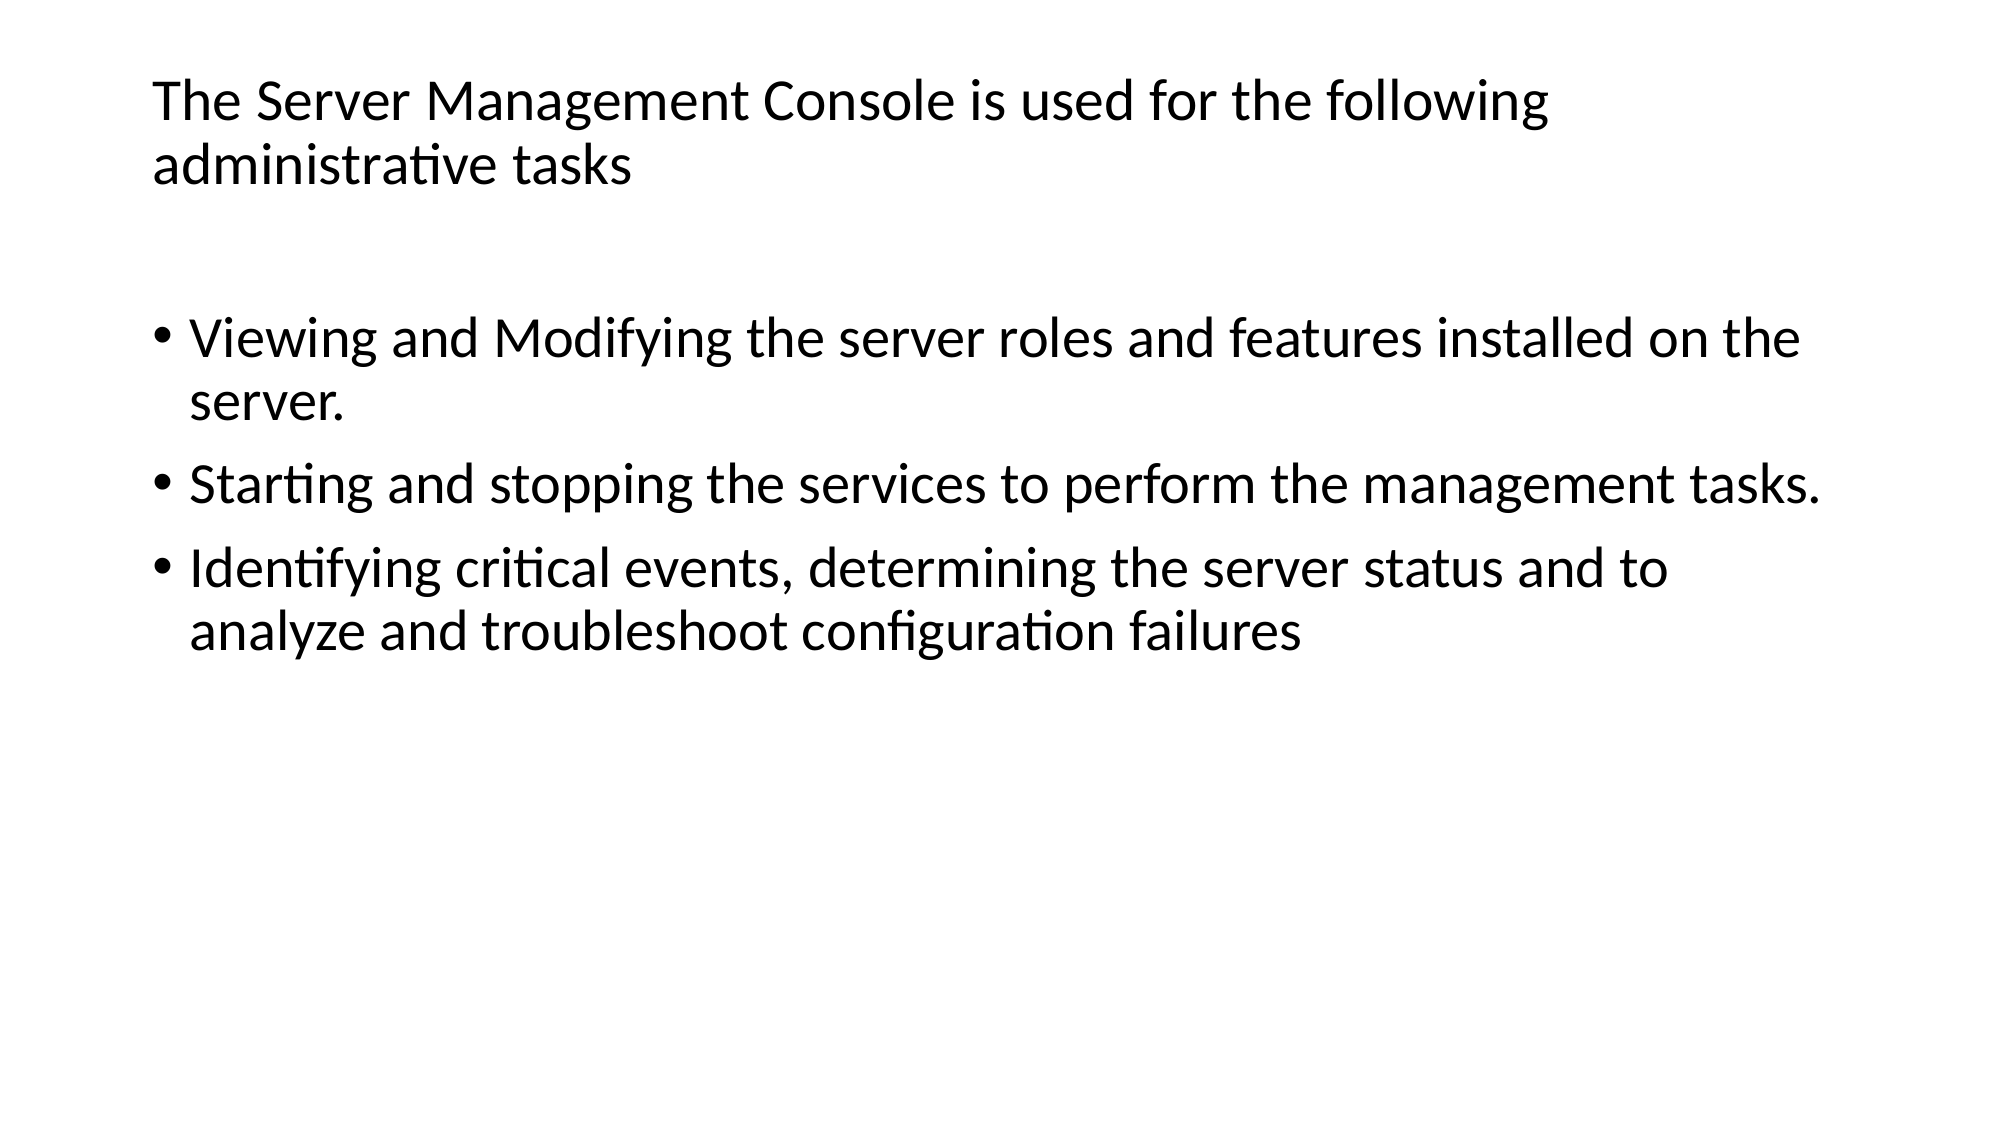

# The Server Management Console is used for the following administrative tasks
Viewing and Modifying the server roles and features installed on the server.
Starting and stopping the services to perform the management tasks.
Identifying critical events, determining the server status and to analyze and troubleshoot configuration failures